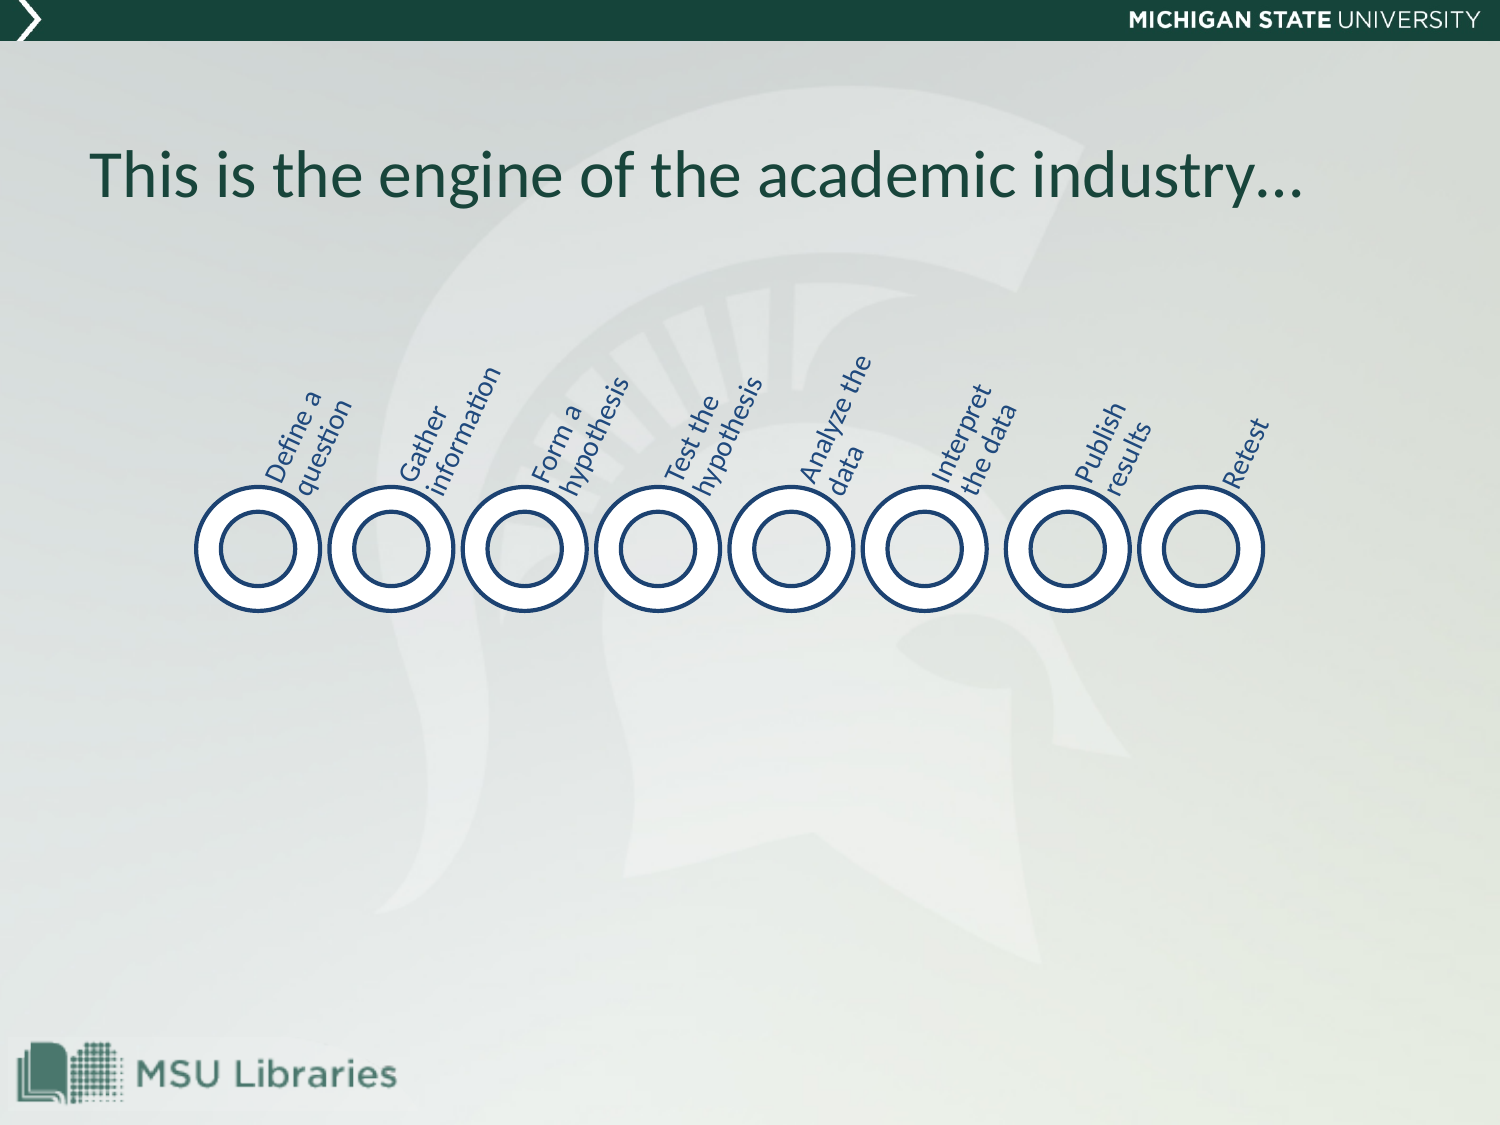

# This is the engine of the academic industry…
Define a question
Gather information
Form a hypothesis
Test the hypothesis
Analyze the data
Interpret the data
Publish results
Retest